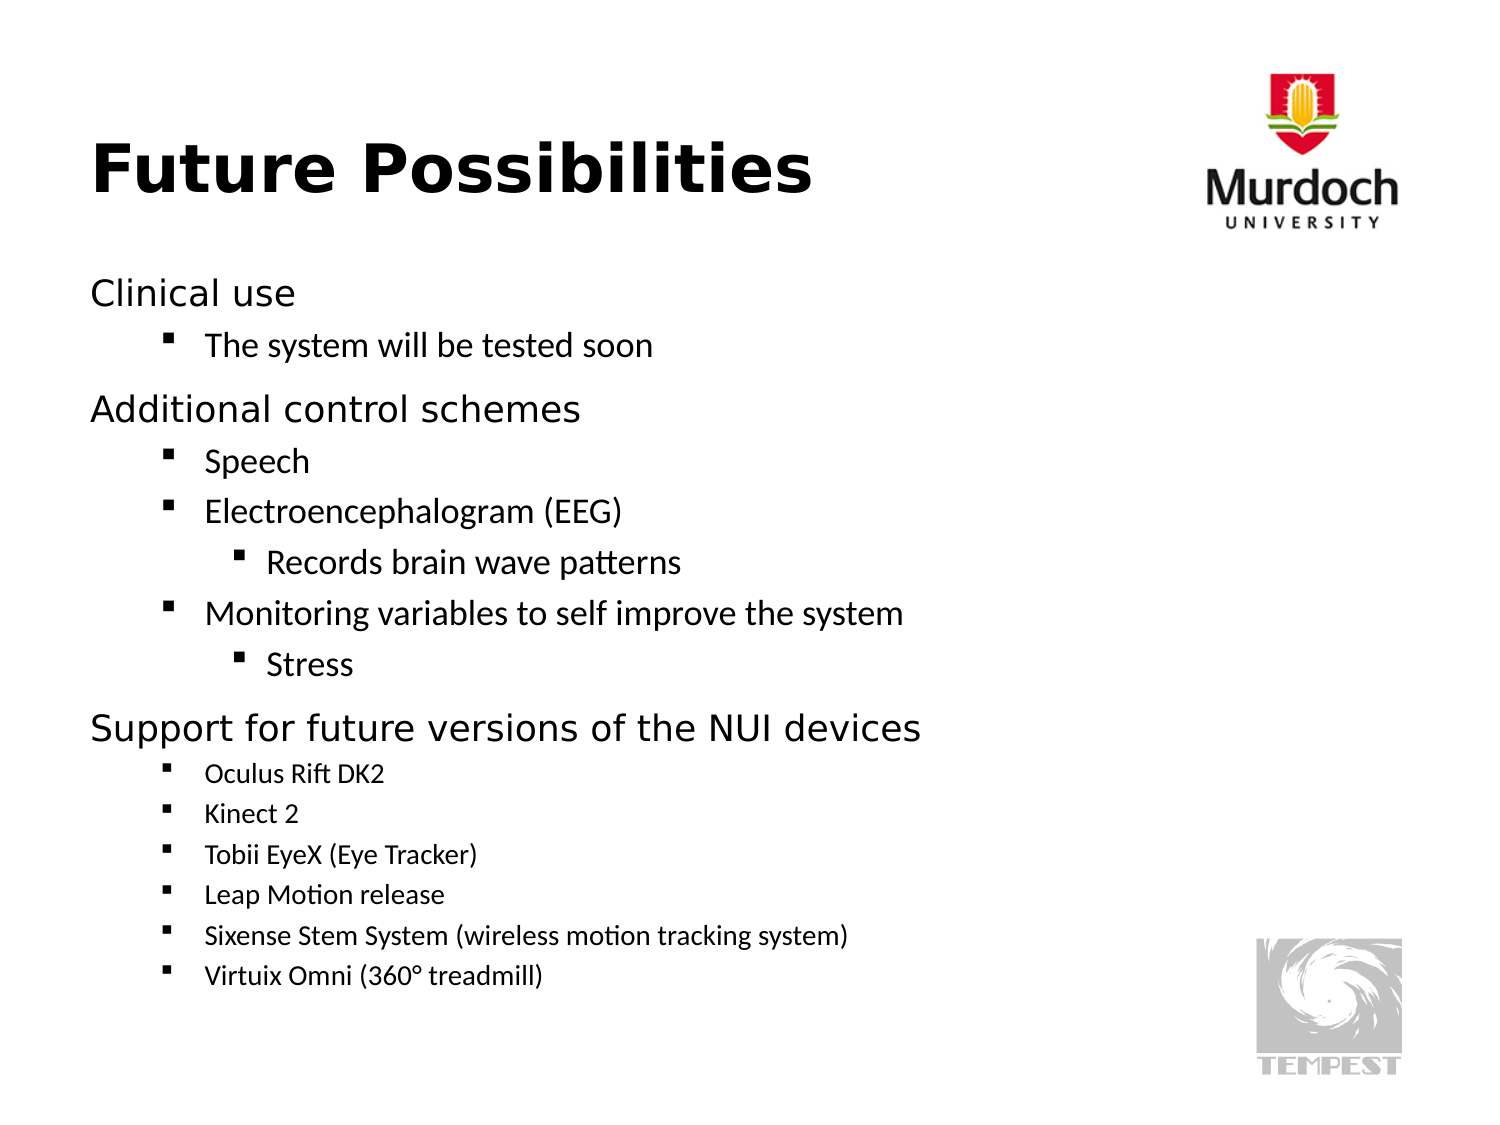

# Future Possibilities
Clinical use
The system will be tested soon
Additional control schemes
Speech
Electroencephalogram (EEG)
Records brain wave patterns
Monitoring variables to self improve the system
Stress
Support for future versions of the NUI devices
Oculus Rift DK2
Kinect 2
Tobii EyeX (Eye Tracker)
Leap Motion release
Sixense Stem System (wireless motion tracking system)
Virtuix Omni (360° treadmill)